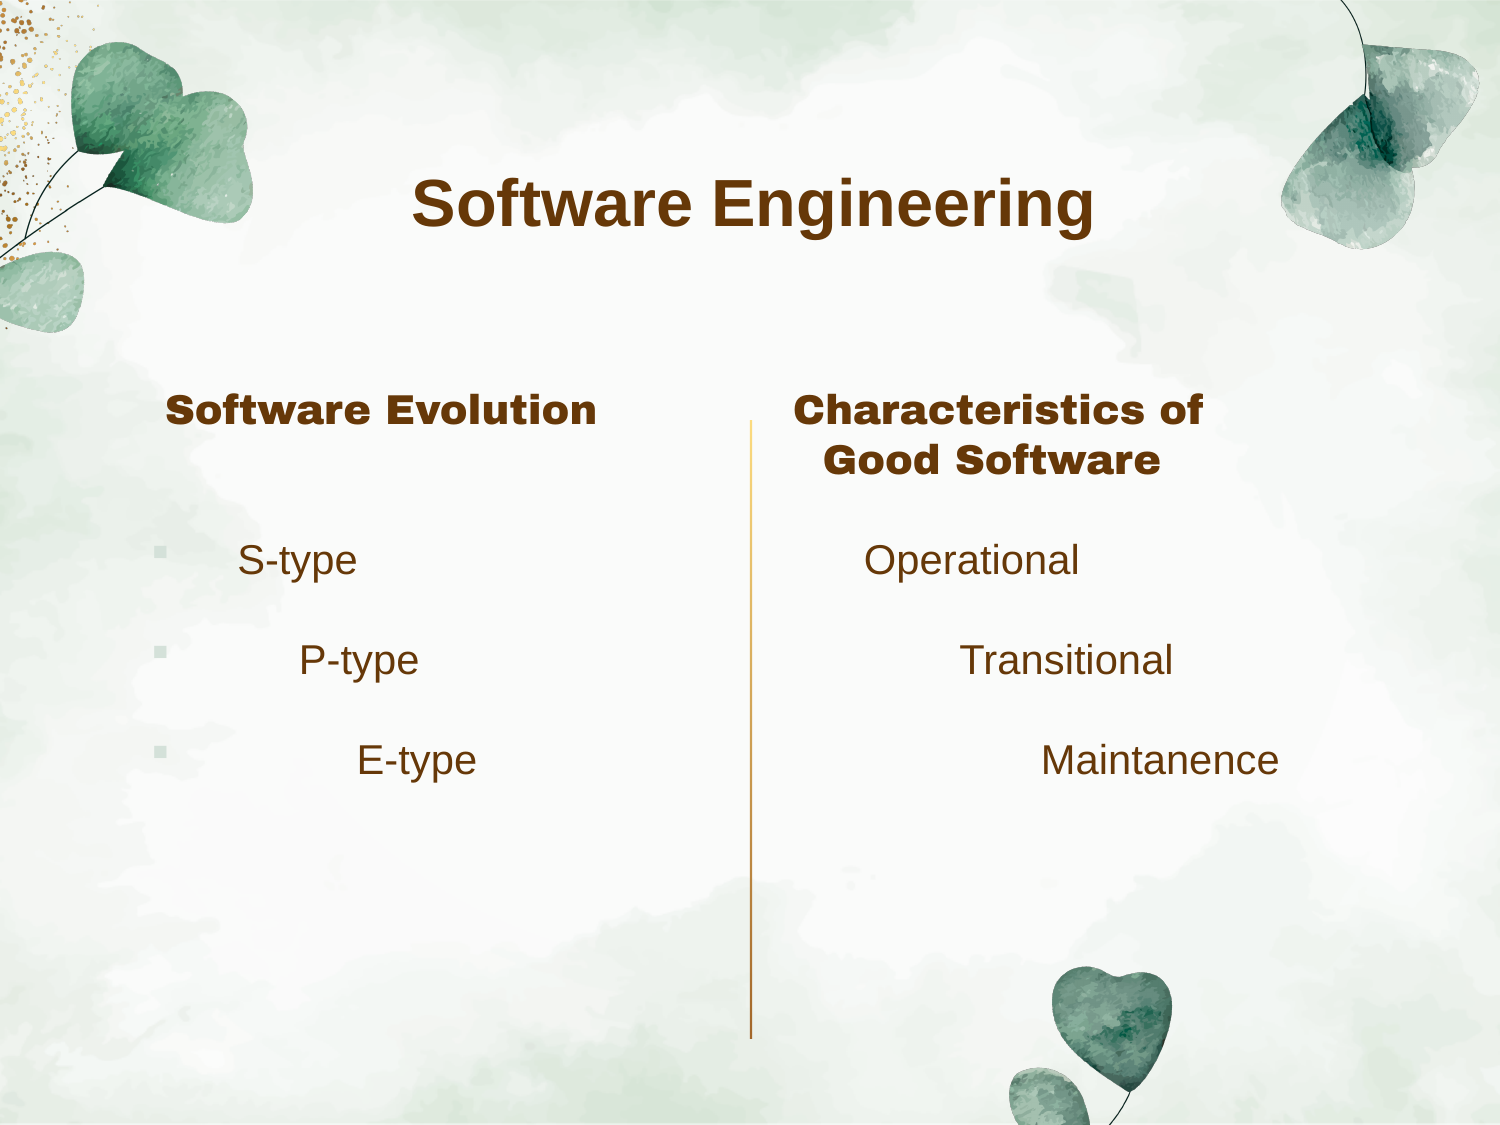

# Software Engineering

 Software Evolution              Characteristics of
                                                Good Software

 S-type                                            Operational

        P-type                                               Transitional

             E-type                                                 Maintanence